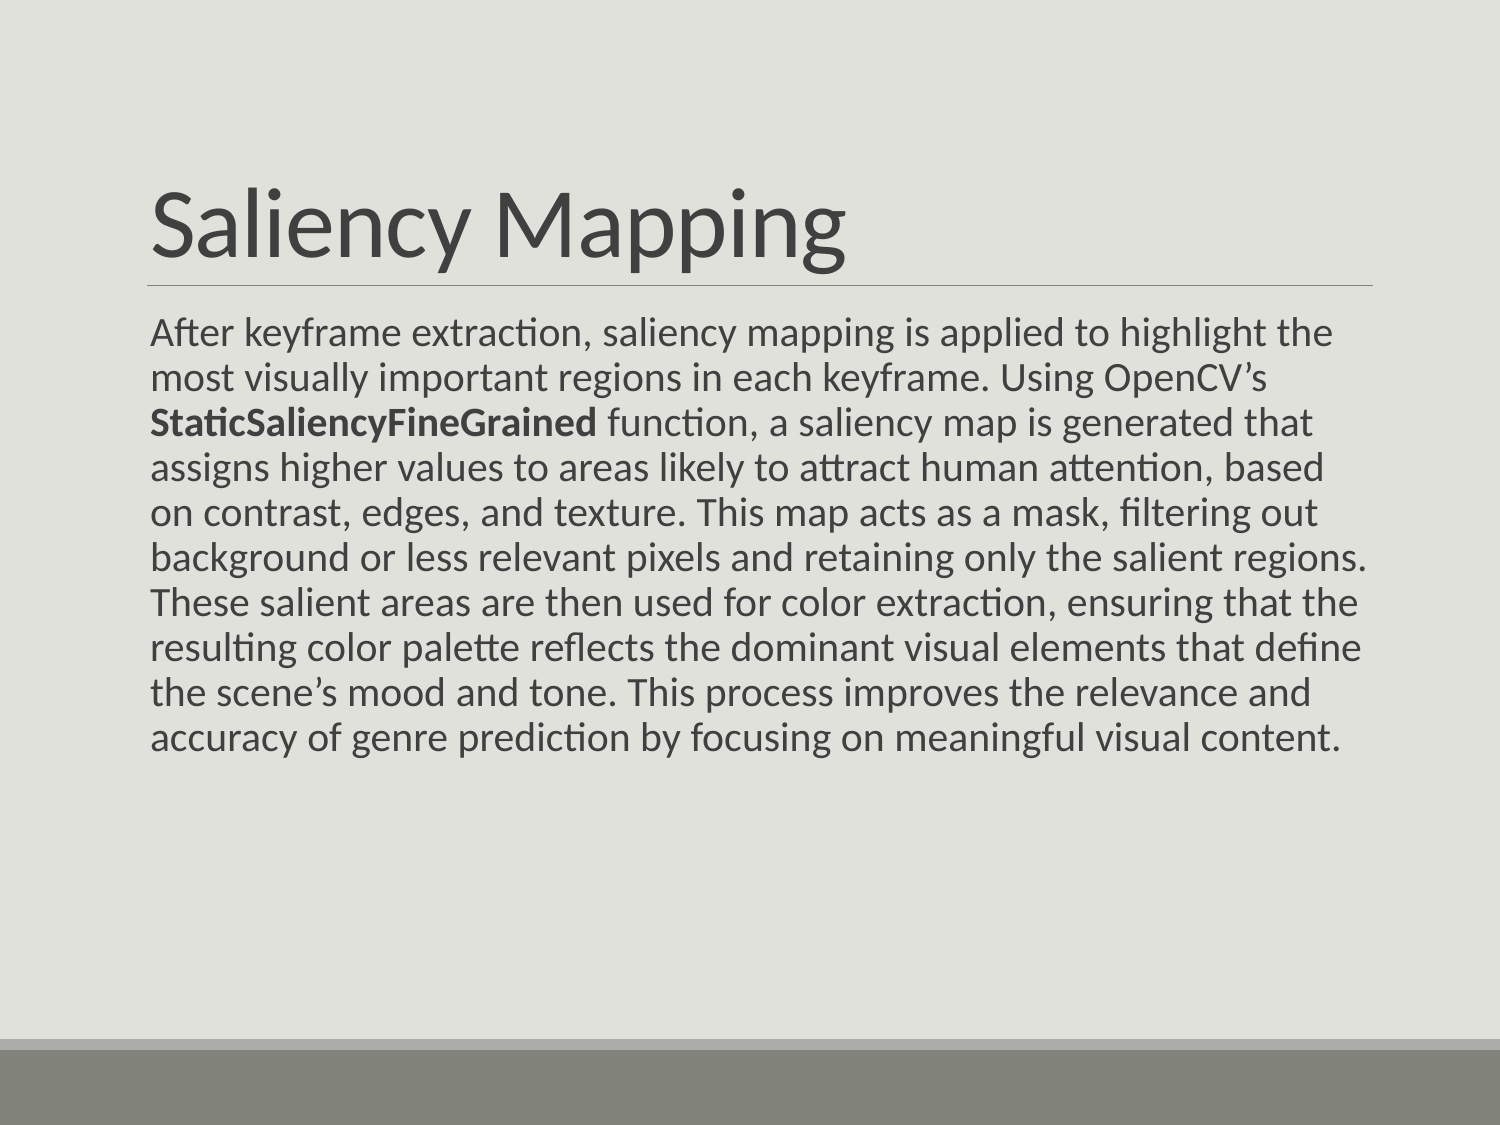

# Saliency Mapping
After keyframe extraction, saliency mapping is applied to highlight the most visually important regions in each keyframe. Using OpenCV’s StaticSaliencyFineGrained function, a saliency map is generated that assigns higher values to areas likely to attract human attention, based on contrast, edges, and texture. This map acts as a mask, filtering out background or less relevant pixels and retaining only the salient regions. These salient areas are then used for color extraction, ensuring that the resulting color palette reflects the dominant visual elements that define the scene’s mood and tone. This process improves the relevance and accuracy of genre prediction by focusing on meaningful visual content.